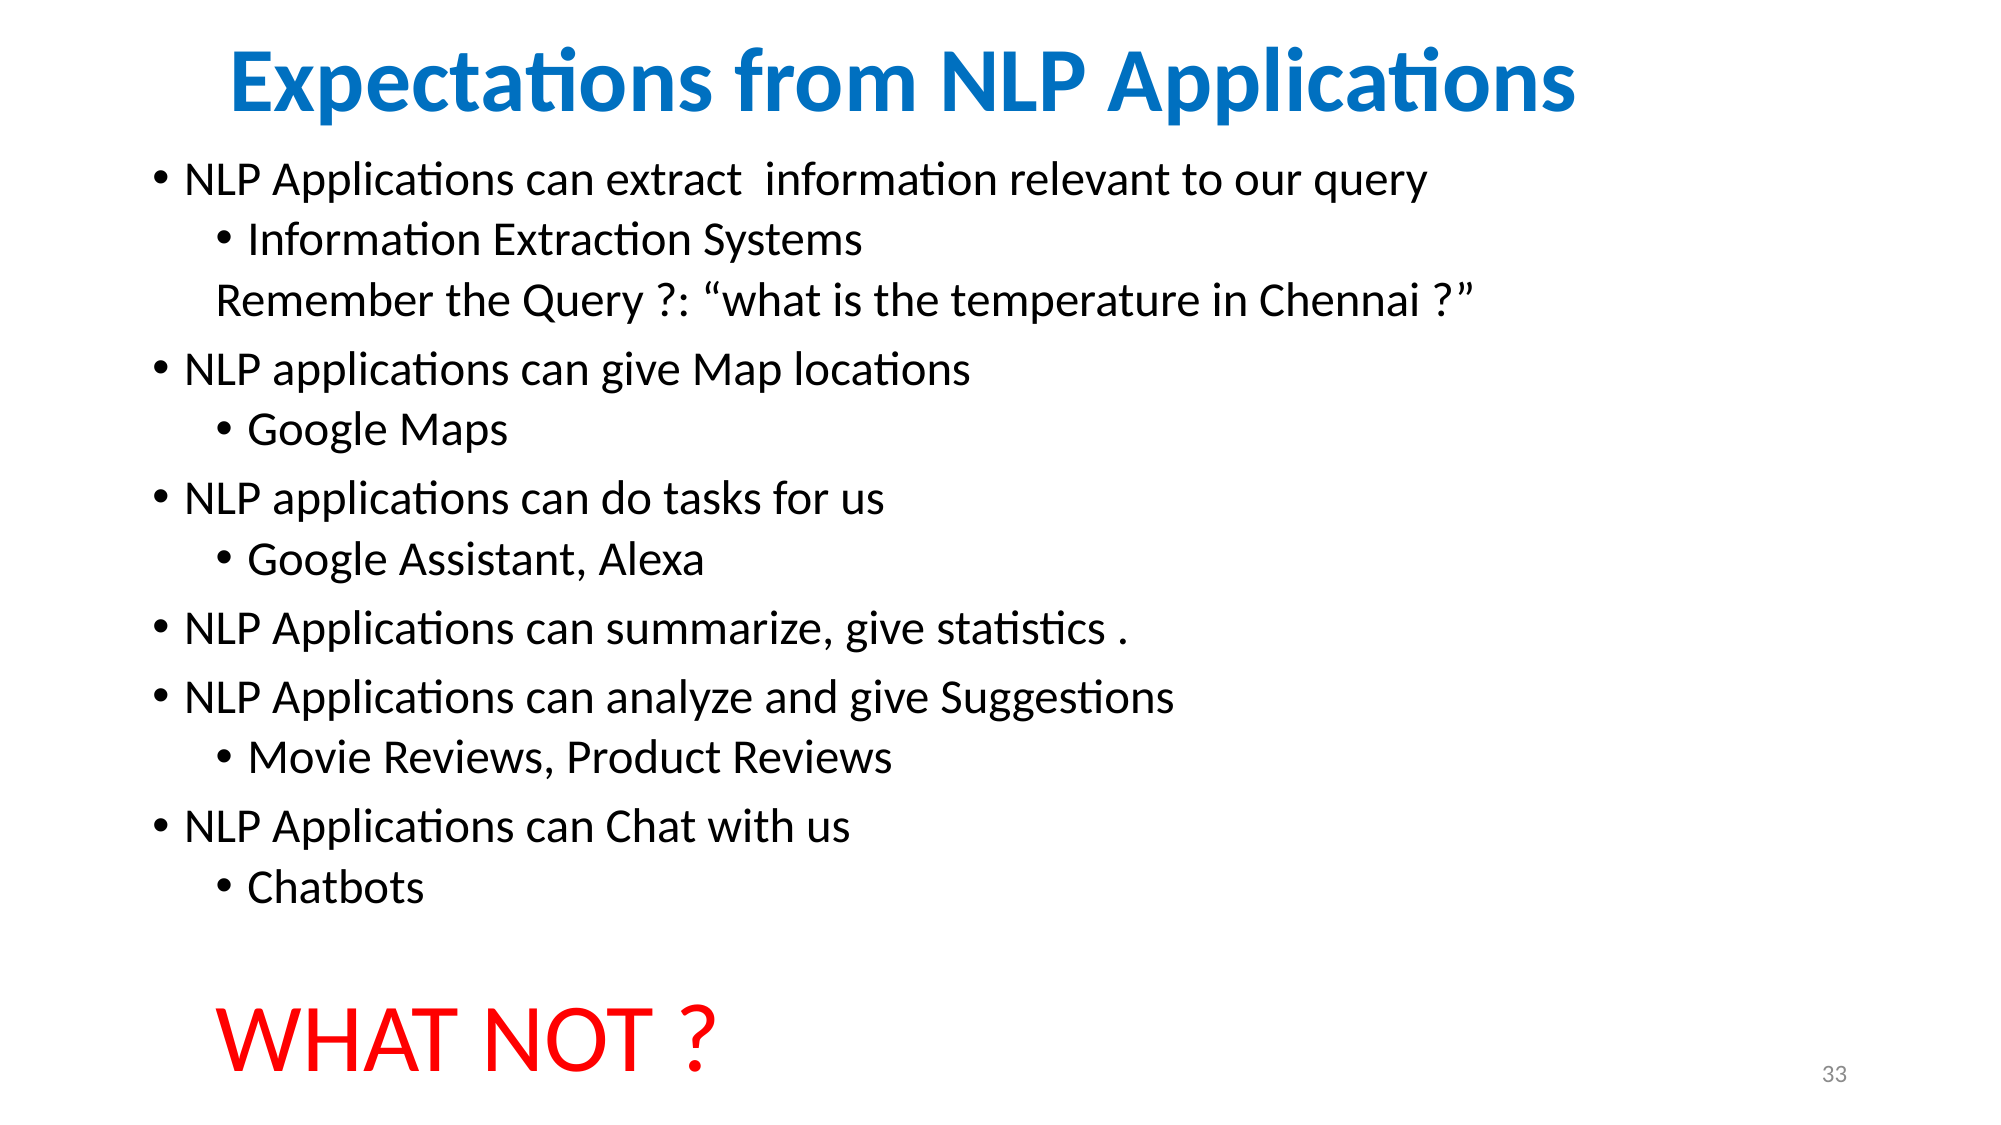

# Expectations from NLP Applications
NLP Applications can extract  information relevant to our query
Information Extraction Systems
Remember the Query ?: “what is the temperature in Chennai ?”
NLP applications can give Map locations
Google Maps
NLP applications can do tasks for us
Google Assistant, Alexa
NLP Applications can summarize, give statistics .
NLP Applications can analyze and give Suggestions
Movie Reviews, Product Reviews
NLP Applications can Chat with us
Chatbots

		WHAT NOT ?

33